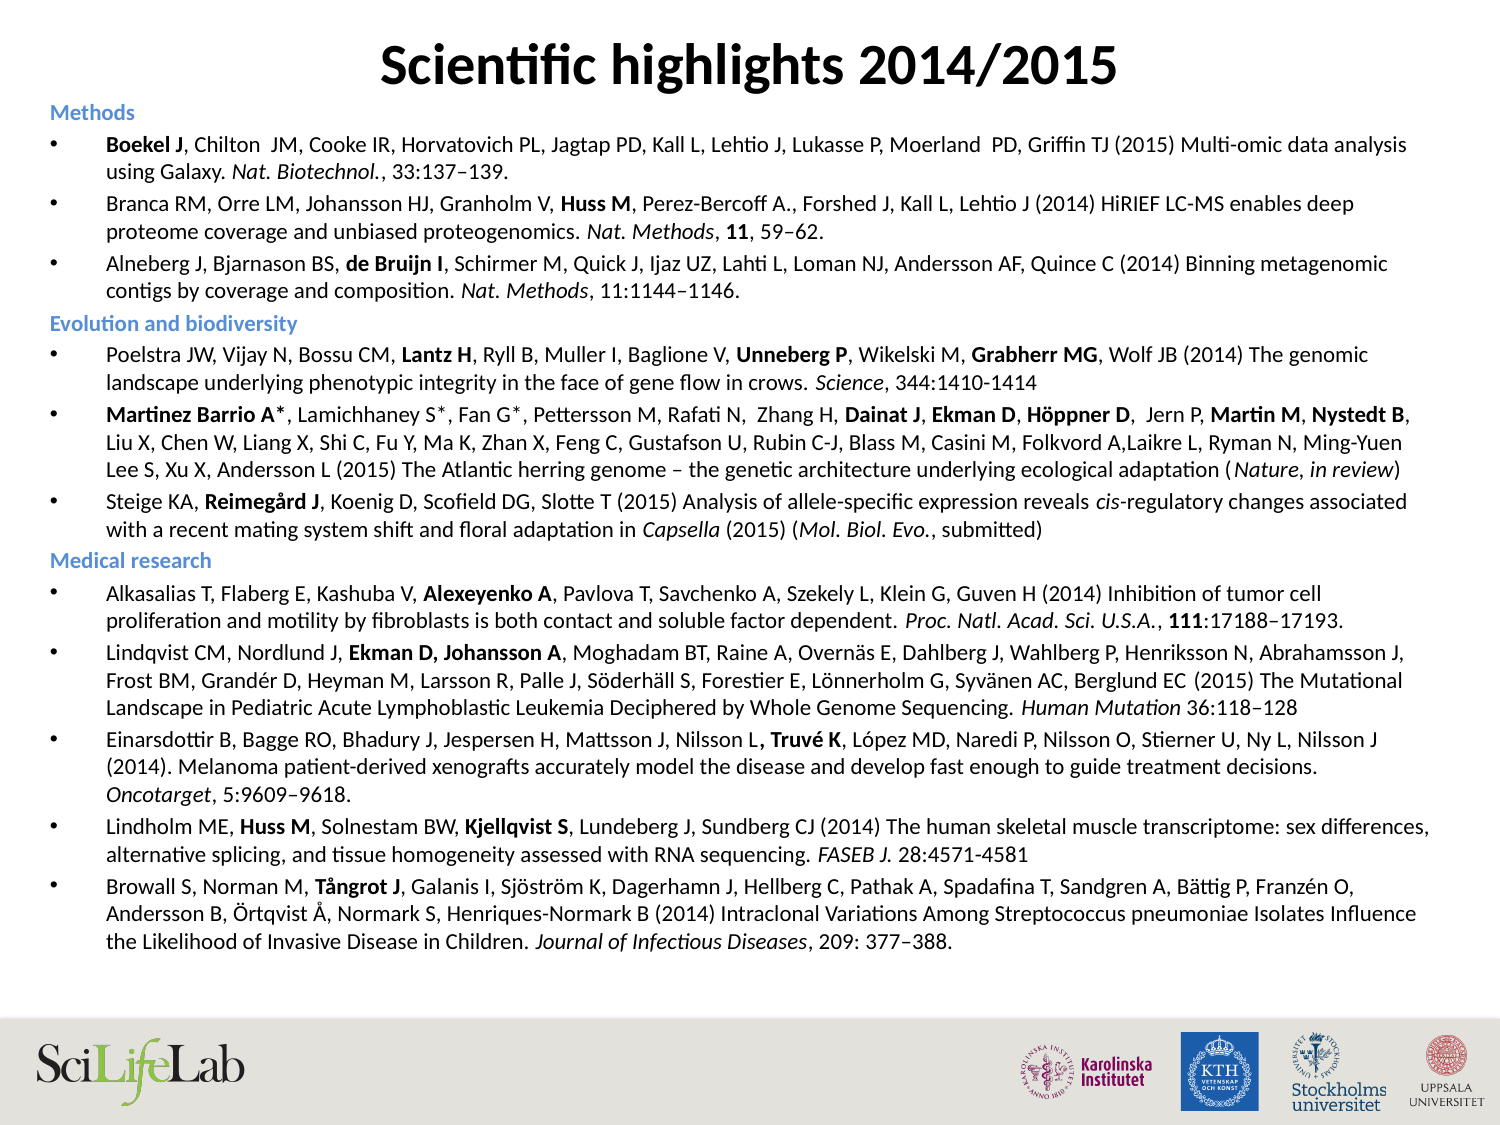

# Scientific highlights 2014/2015
Methods
Boekel J, Chilton  JM, Cooke IR, Horvatovich PL, Jagtap PD, Kall L, Lehtio J, Lukasse P, Moerland  PD, Griffin TJ (2015) Multi-omic data analysis using Galaxy. Nat. Biotechnol., 33:137–139.
Branca RM, Orre LM, Johansson HJ, Granholm V, Huss M, Perez-Bercoff A., Forshed J, Kall L, Lehtio J (2014) HiRIEF LC-MS enables deep proteome coverage and unbiased proteogenomics. Nat. Methods, 11, 59–62.
Alneberg J, Bjarnason BS, de Bruijn I, Schirmer M, Quick J, Ijaz UZ, Lahti L, Loman NJ, Andersson AF, Quince C (2014) Binning metagenomic contigs by coverage and composition. Nat. Methods, 11:1144–1146.
Evolution and biodiversity
Poelstra JW, Vijay N, Bossu CM, Lantz H, Ryll B, Muller I, Baglione V, Unneberg P, Wikelski M, Grabherr MG, Wolf JB (2014) The genomic landscape underlying phenotypic integrity in the face of gene flow in crows. Science, 344:1410-1414
Martinez Barrio A*, Lamichhaney S*, Fan G*, Pettersson M, Rafati N,  Zhang H, Dainat J, Ekman D, Höppner D,  Jern P, Martin M, Nystedt B, Liu X, Chen W, Liang X, Shi C, Fu Y, Ma K, Zhan X, Feng C, Gustafson U, Rubin C-J, Blass M, Casini M, Folkvord A,Laikre L, Ryman N, Ming-Yuen Lee S, Xu X, Andersson L (2015) The Atlantic herring genome – the genetic architecture underlying ecological adaptation (Nature, in review)
Steige KA, Reimegård J, Koenig D, Scofield DG, Slotte T (2015) Analysis of allele-specific expression reveals cis-regulatory changes associated with a recent mating system shift and floral adaptation in Capsella (2015) (Mol. Biol. Evo., submitted)
Medical research
Alkasalias T, Flaberg E, Kashuba V, Alexeyenko A, Pavlova T, Savchenko A, Szekely L, Klein G, Guven H (2014) Inhibition of tumor cell proliferation and motility by fibroblasts is both contact and soluble factor dependent. Proc. Natl. Acad. Sci. U.S.A., 111:17188–17193.
Lindqvist CM, Nordlund J, Ekman D, Johansson A, Moghadam BT, Raine A, Overnäs E, Dahlberg J, Wahlberg P, Henriksson N, Abrahamsson J, Frost BM, Grandér D, Heyman M, Larsson R, Palle J, Söderhäll S, Forestier E, Lönnerholm G, Syvänen AC, Berglund EC (2015) The Mutational Landscape in Pediatric Acute Lymphoblastic Leukemia Deciphered by Whole Genome Sequencing. Human Mutation 36:118–128
Einarsdottir B, Bagge RO, Bhadury J, Jespersen H, Mattsson J, Nilsson L, Truvé K, López MD, Naredi P, Nilsson O, Stierner U, Ny L, Nilsson J (2014). Melanoma patient-derived xenografts accurately model the disease and develop fast enough to guide treatment decisions. Oncotarget, 5:9609–9618.
Lindholm ME, Huss M, Solnestam BW, Kjellqvist S, Lundeberg J, Sundberg CJ (2014) The human skeletal muscle transcriptome: sex differences, alternative splicing, and tissue homogeneity assessed with RNA sequencing. FASEB J. 28:4571-4581
Browall S, Norman M, Tångrot J, Galanis I, Sjöström K, Dagerhamn J, Hellberg C, Pathak A, Spadafina T, Sandgren A, Bättig P, Franzén O, Andersson B, Örtqvist Å, Normark S, Henriques-Normark B (2014) Intraclonal Variations Among Streptococcus pneumoniae Isolates Influence the Likelihood of Invasive Disease in Children. Journal of Infectious Diseases, 209: 377–388.